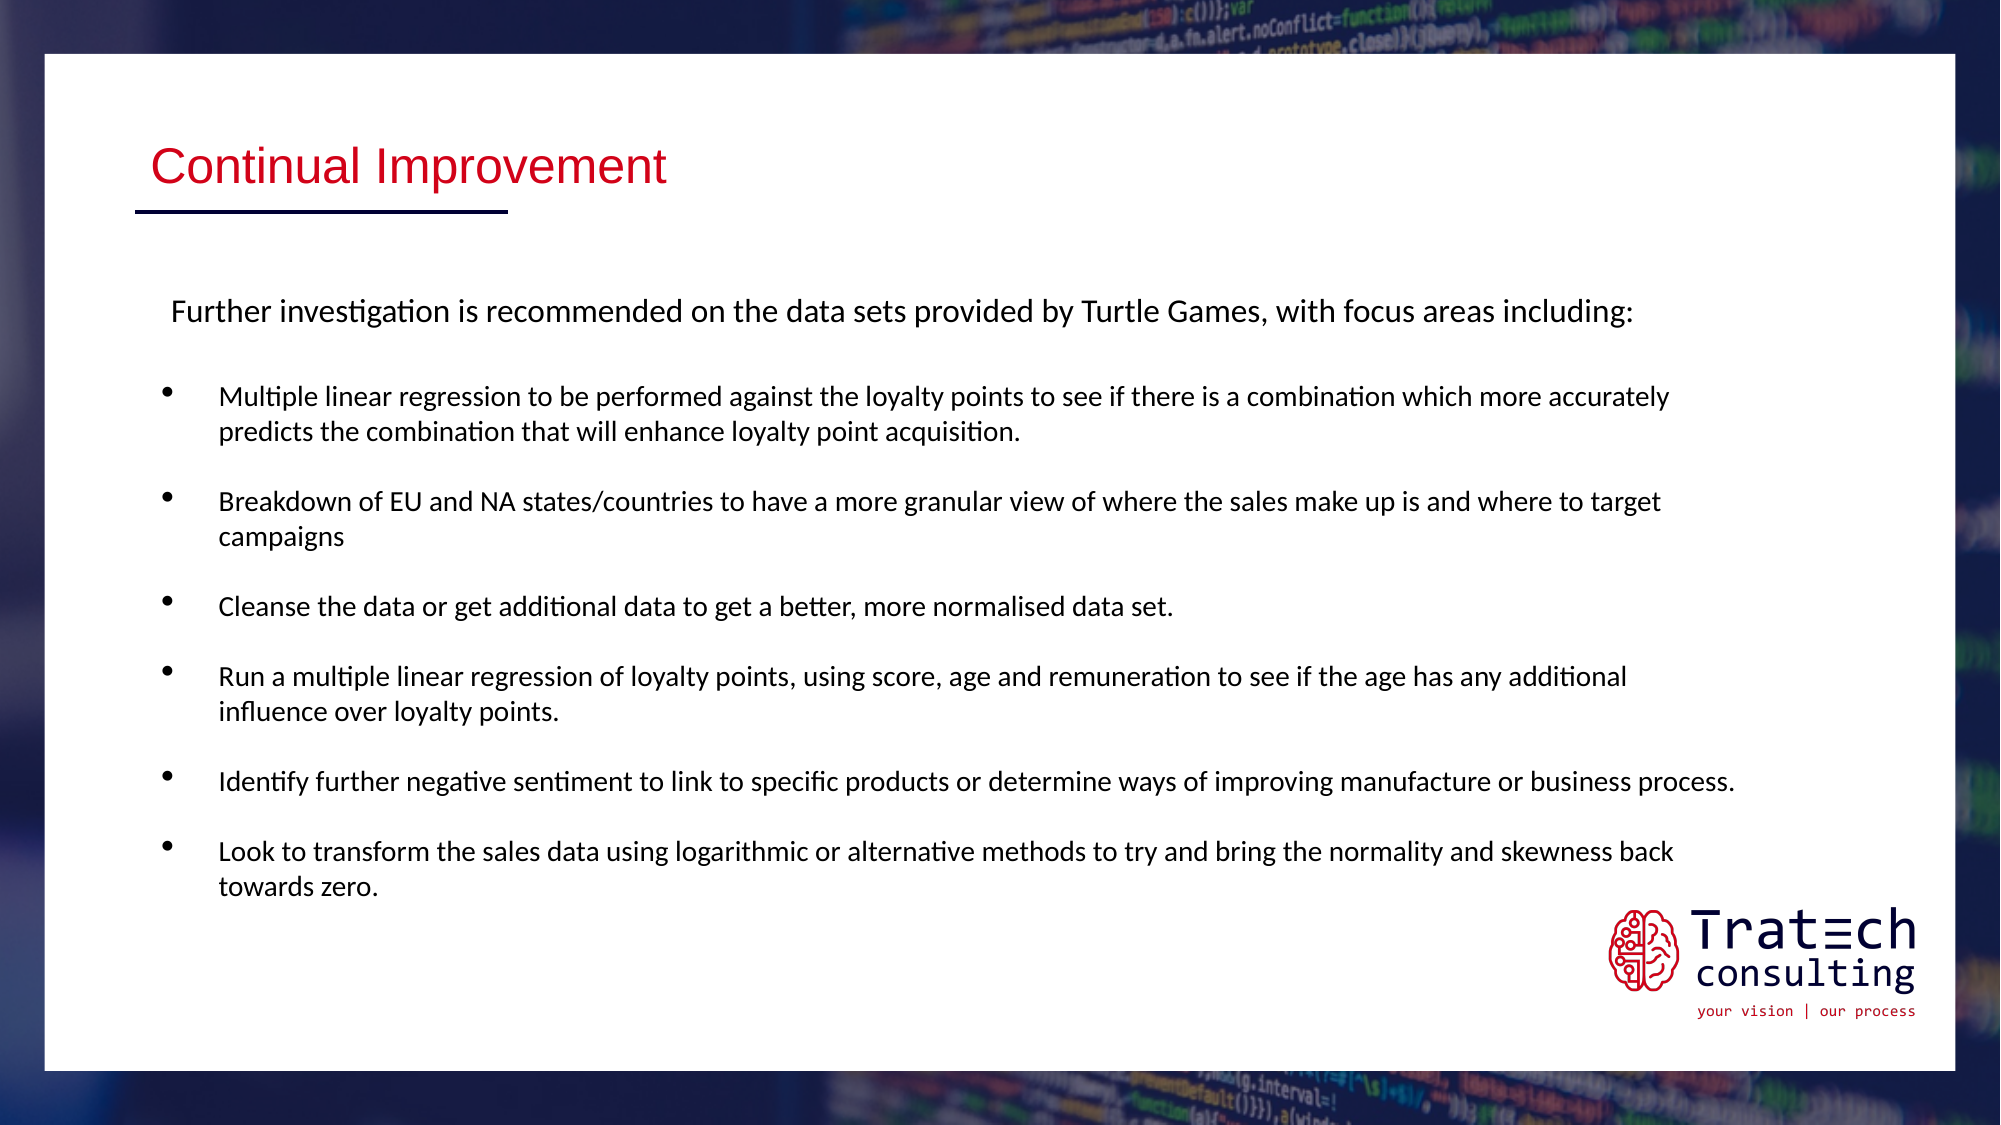

Continual Improvement
Further investigation is recommended on the data sets provided by Turtle Games, with focus areas including:

Multiple linear regression to be performed against the loyalty points to see if there is a combination which more accurately predicts the combination that will enhance loyalty point acquisition.

Breakdown of EU and NA states/countries to have a more granular view of where the sales make up is and where to target campaigns

Cleanse the data or get additional data to get a better, more normalised data set.

Run a multiple linear regression of loyalty points, using score, age and remuneration to see if the age has any additional influence over loyalty points.

Identify further negative sentiment to link to specific products or determine ways of improving manufacture or business process.

Look to transform the sales data using logarithmic or alternative methods to try and bring the normality and skewness back towards zero.